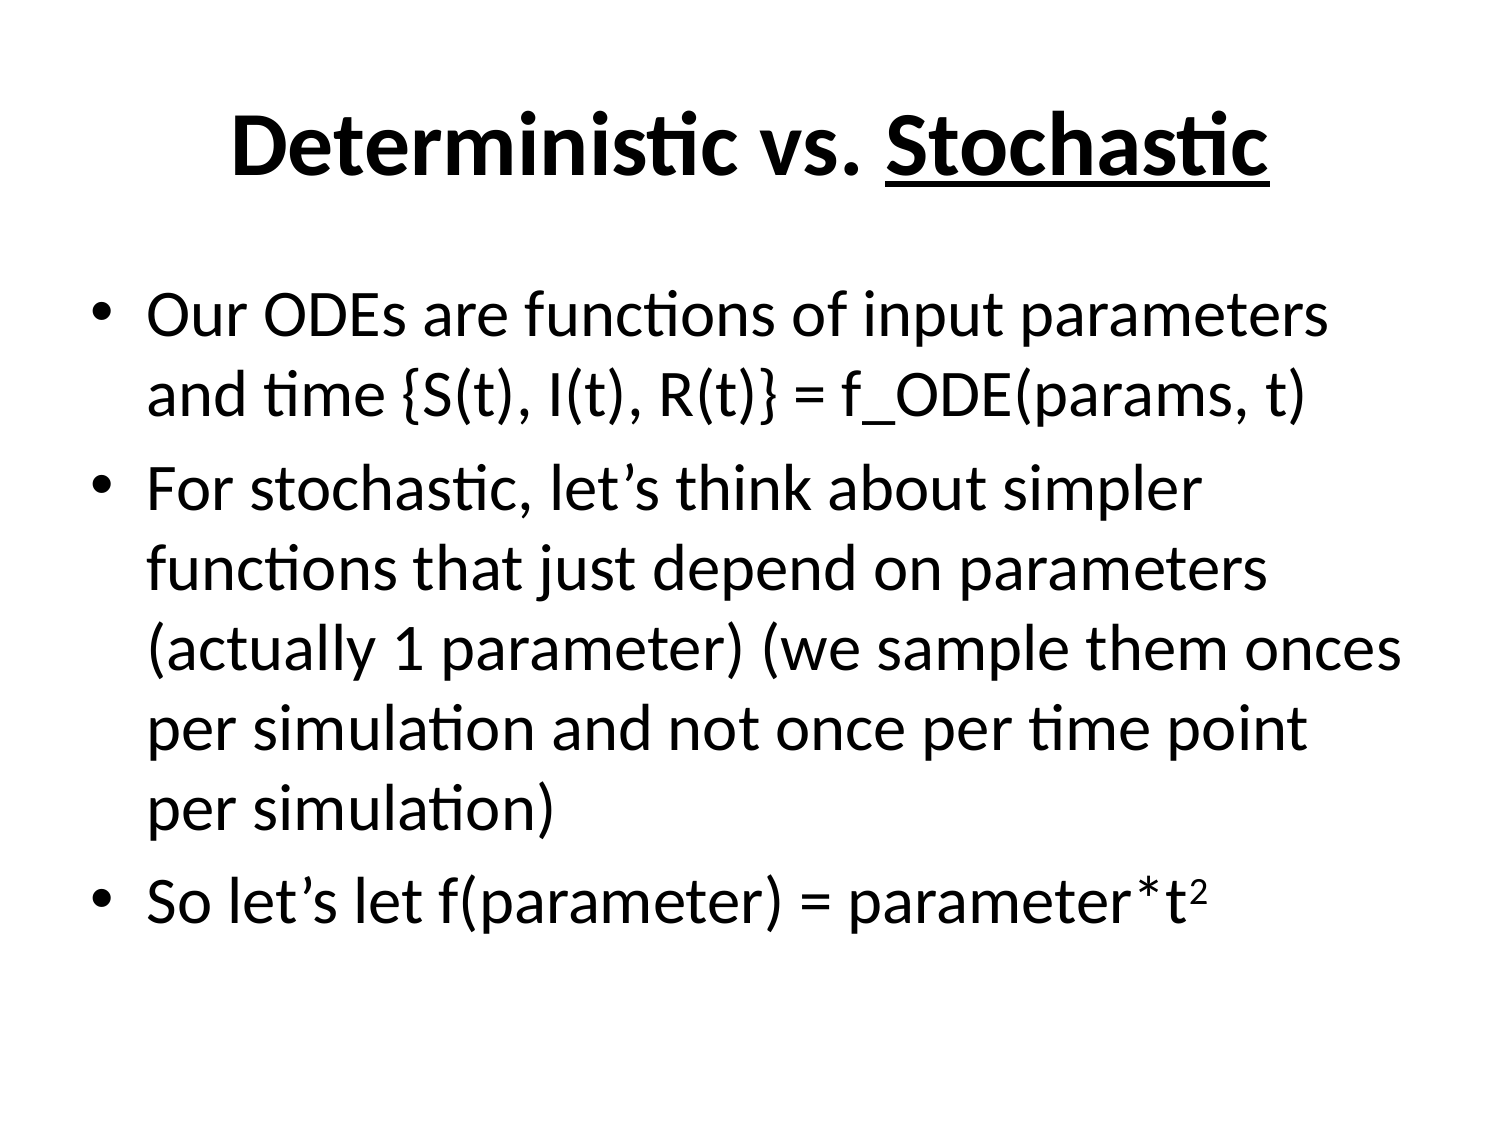

# Deterministic vs. Stochastic
Our ODEs are functions of input parameters and time {S(t), I(t), R(t)} = f_ODE(params, t)
For stochastic, let’s think about simpler functions that just depend on parameters (actually 1 parameter) (we sample them onces per simulation and not once per time point per simulation)
So let’s let f(parameter) = parameter*t2